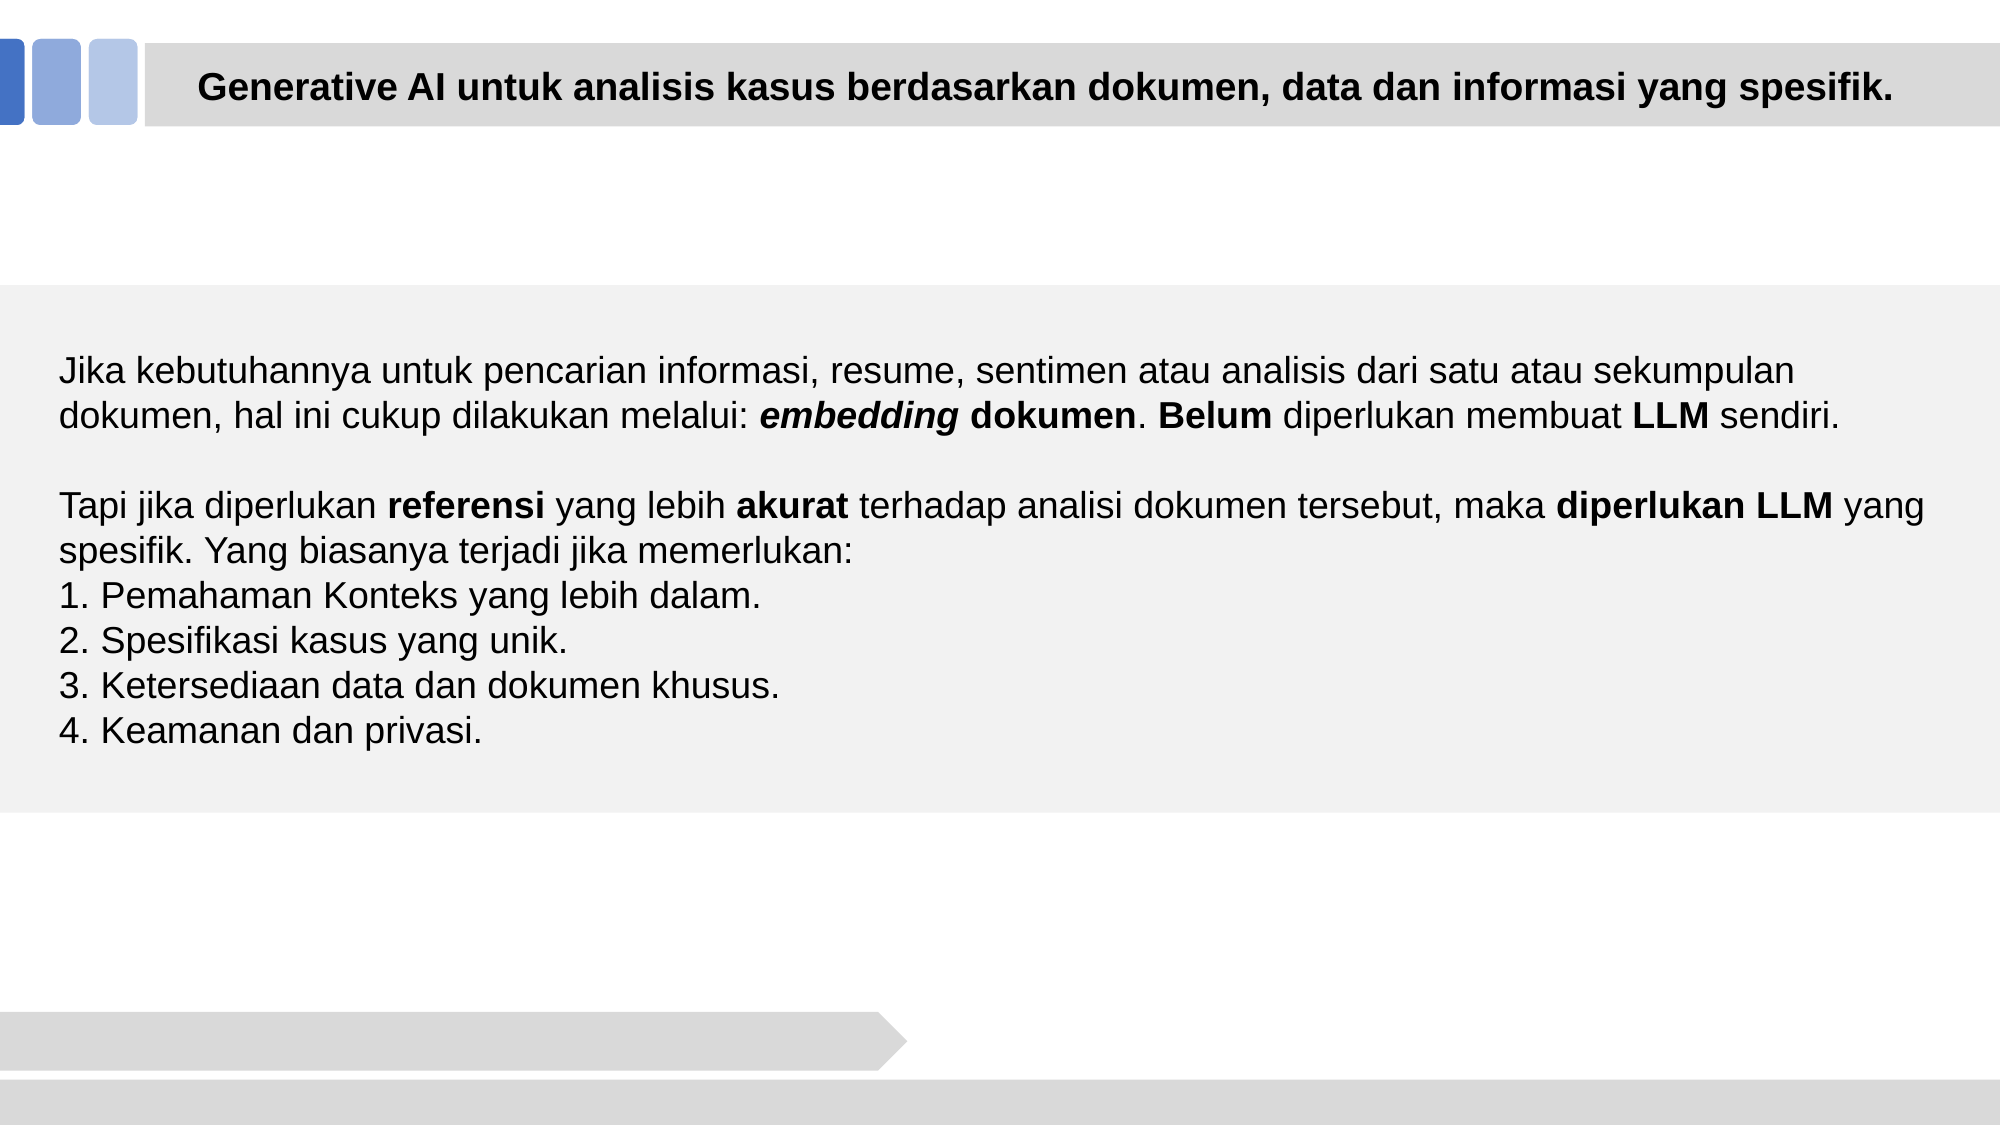

Generative AI untuk analisis kasus berdasarkan dokumen, data dan informasi yang spesifik.
Jika kebutuhannya untuk pencarian informasi, resume, sentimen atau analisis dari satu atau sekumpulan dokumen, hal ini cukup dilakukan melalui: embedding dokumen. Belum diperlukan membuat LLM sendiri.

Tapi jika diperlukan referensi yang lebih akurat terhadap analisi dokumen tersebut, maka diperlukan LLM yang spesifik. Yang biasanya terjadi jika memerlukan:
1. Pemahaman Konteks yang lebih dalam.
2. Spesifikasi kasus yang unik.
3. Ketersediaan data dan dokumen khusus.
4. Keamanan dan privasi.

3